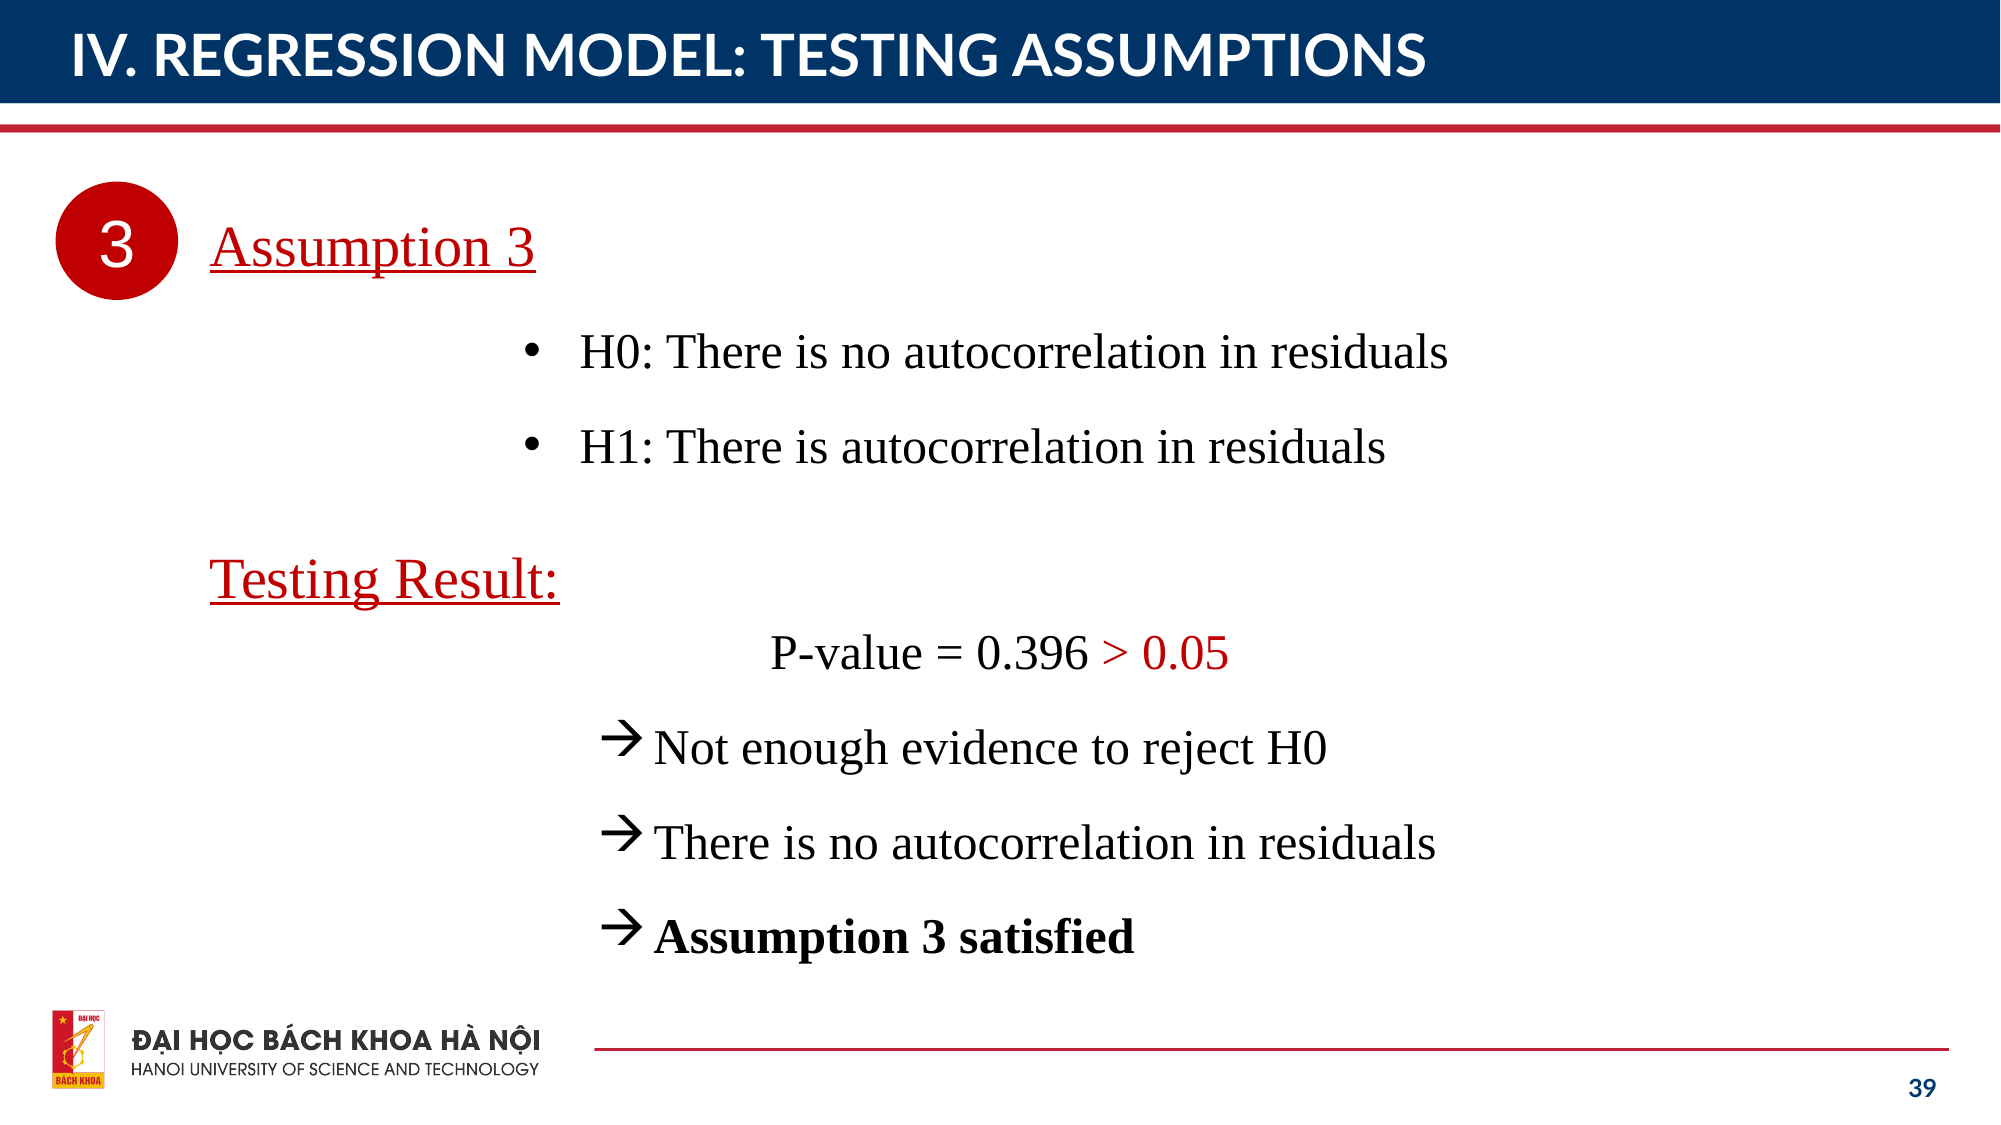

# IV. REGRESSION MODEL: TESTING ASSUMPTIONS
Assumption 3
3
H0: There is no autocorrelation in residuals
H1: There is autocorrelation in residuals
Testing Result:
P-value = 0.396 > 0.05
Not enough evidence to reject H0
There is no autocorrelation in residuals
Assumption 3 satisfied
39